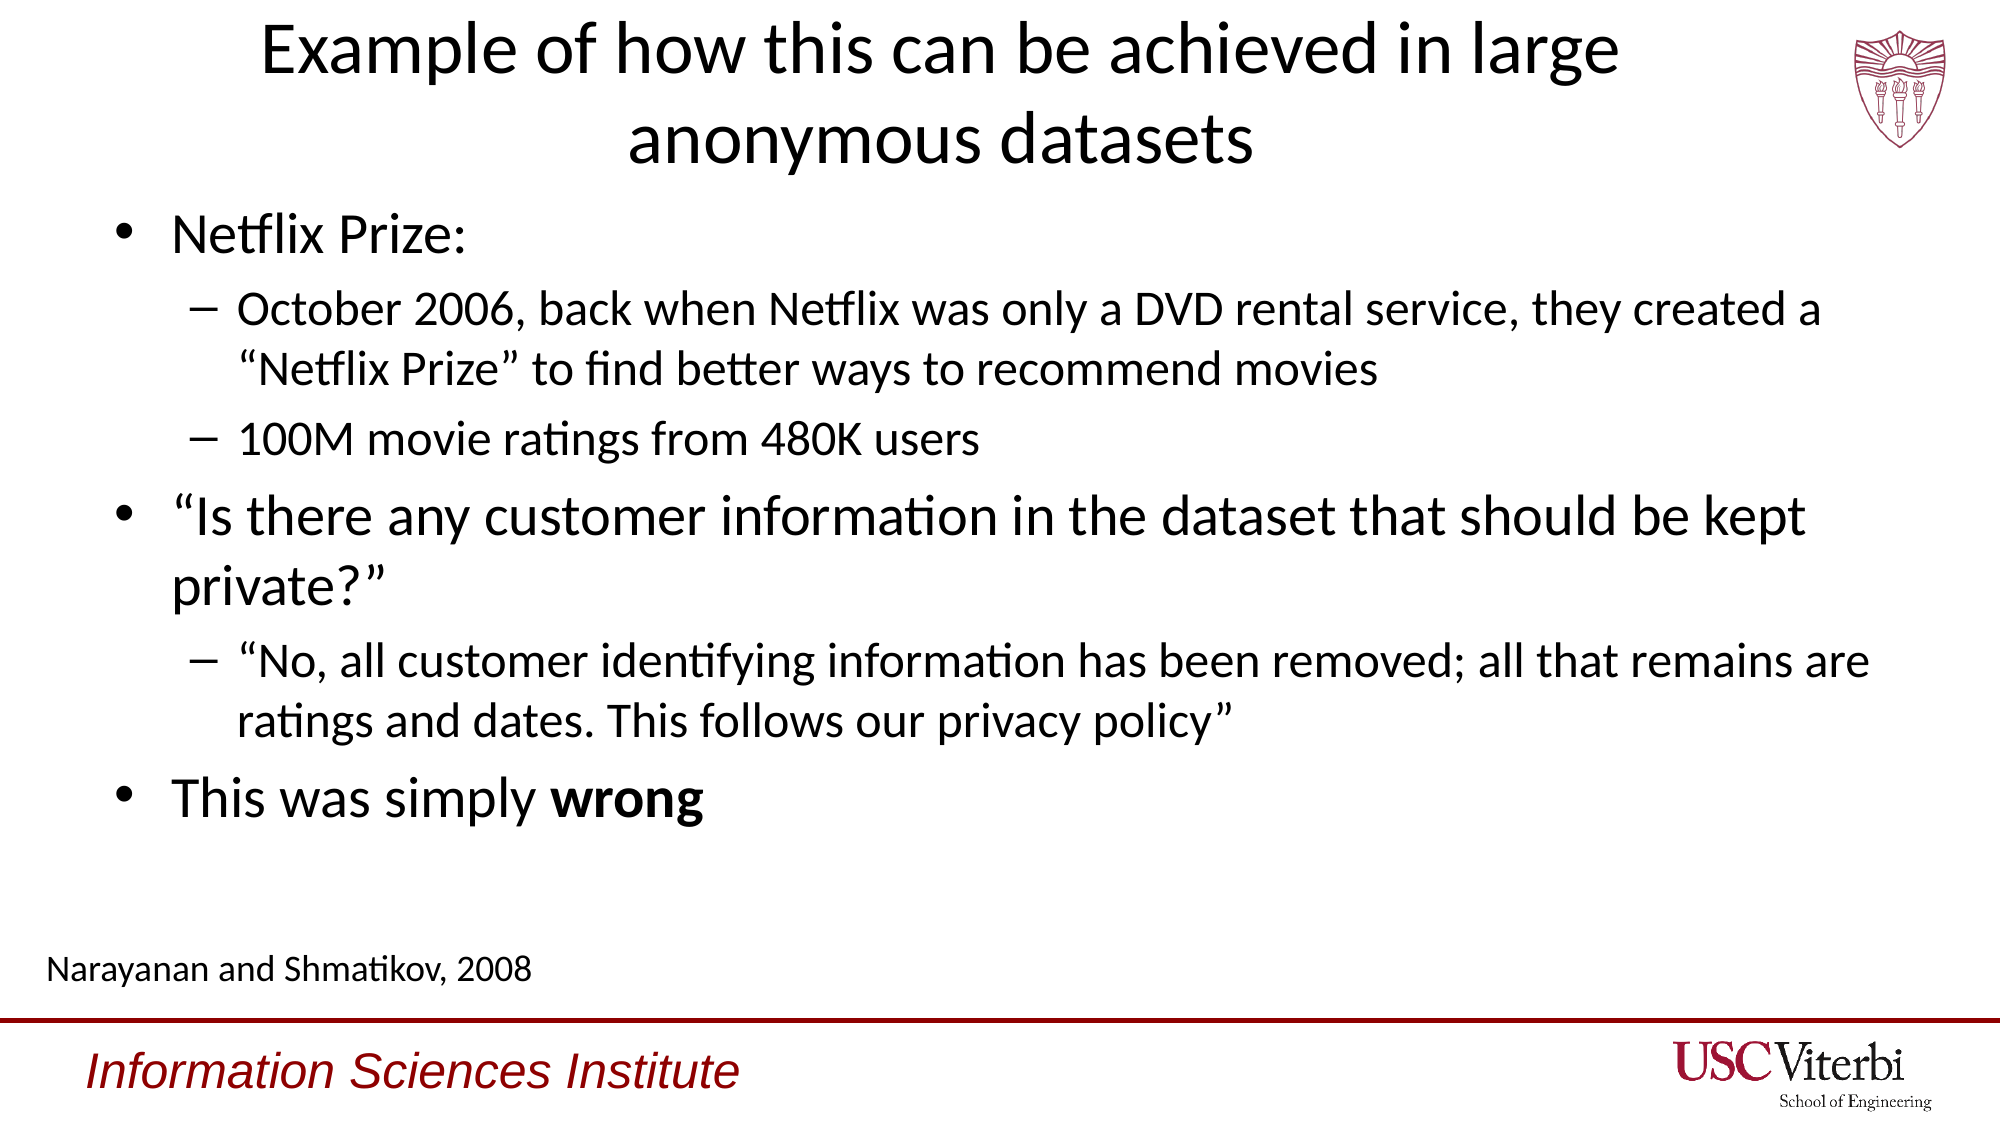

# Example of how this can be achieved in large anonymous datasets
Netflix Prize:
October 2006, back when Netflix was only a DVD rental service, they created a “Netflix Prize” to find better ways to recommend movies
100M movie ratings from 480K users
“Is there any customer information in the dataset that should be kept private?”
“No, all customer identifying information has been removed; all that remains are ratings and dates. This follows our privacy policy”
This was simply wrong

Narayanan and Shmatikov, 2008